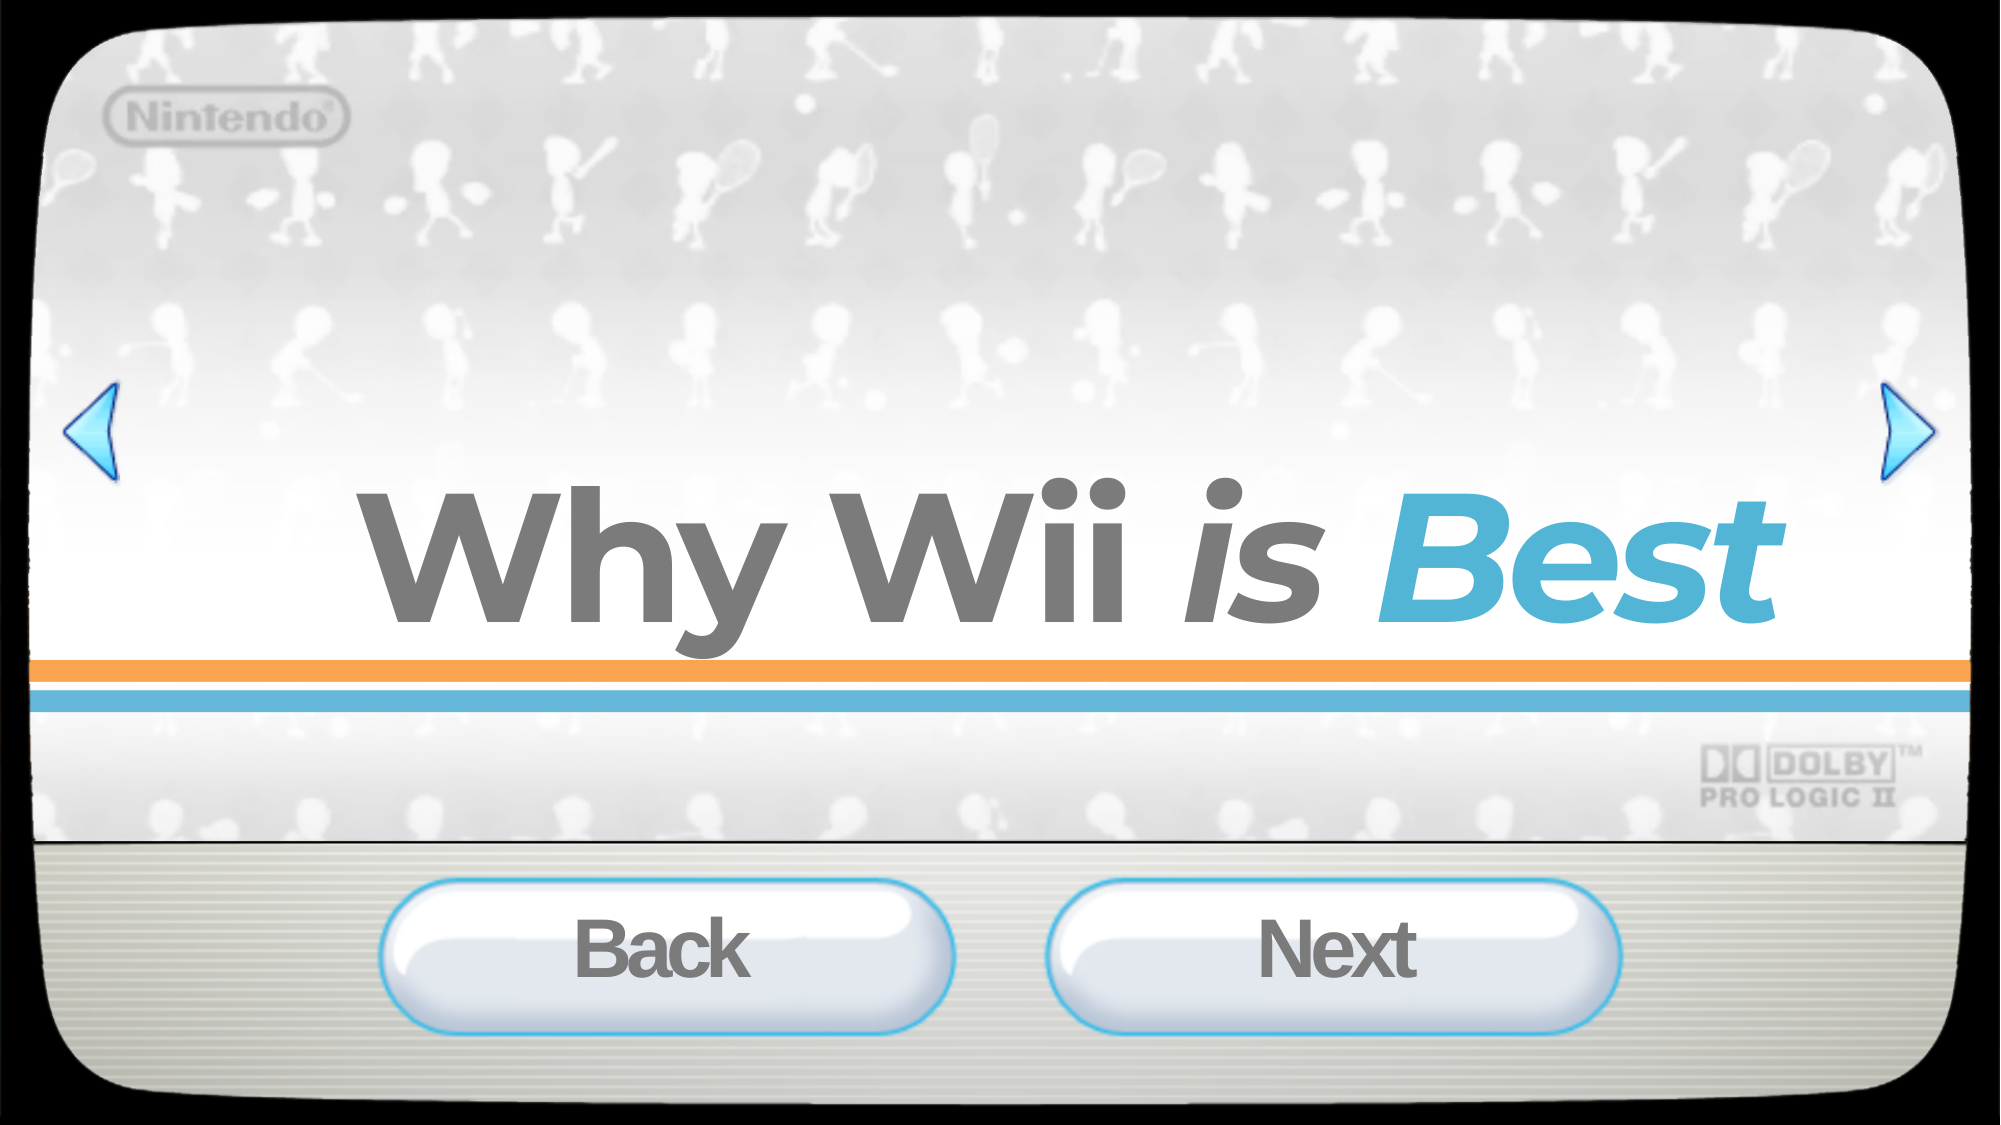

# Why Wii is Best
Back
Next